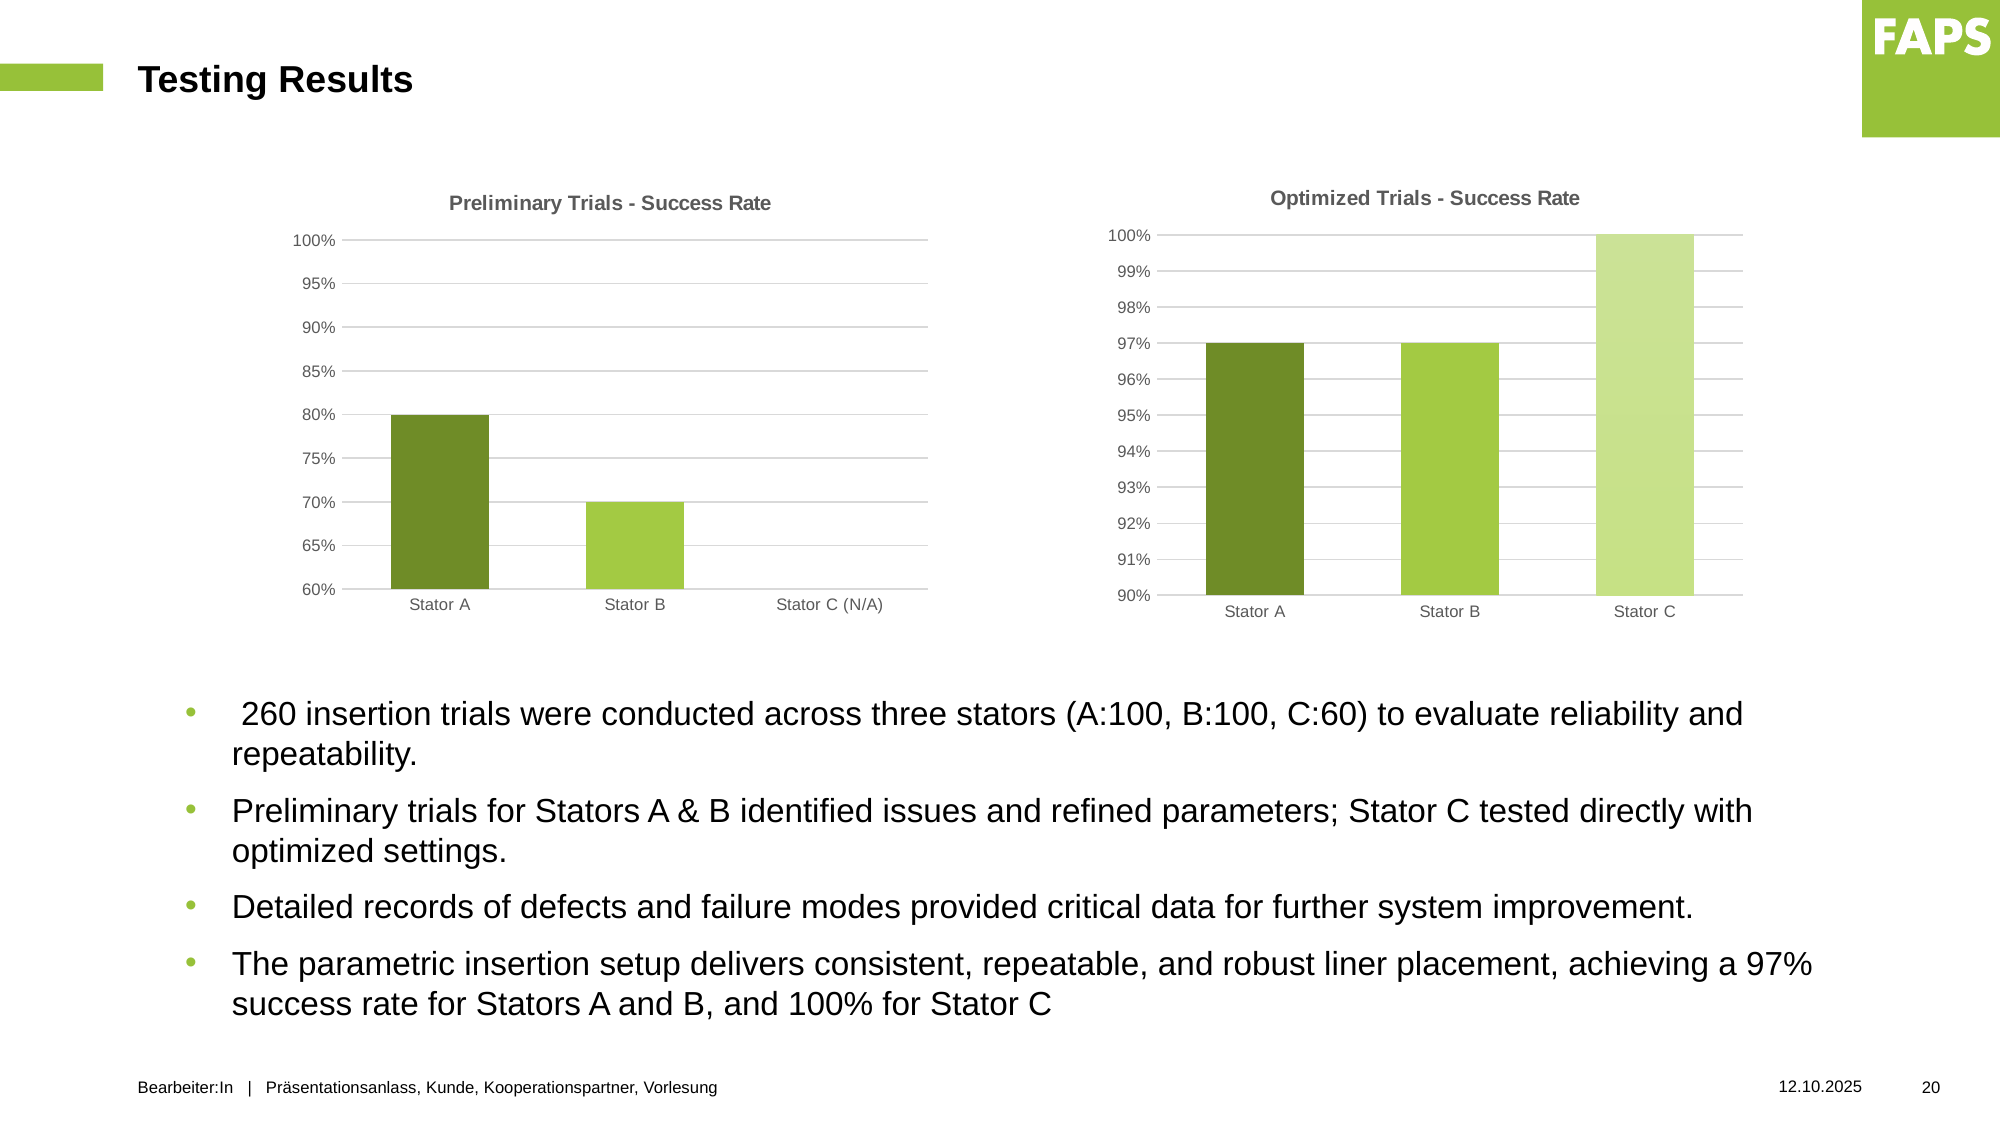

# Testing Results

### Chart: Optimized Trials - Success Rate

| Category |  |
|---|---|
| Stator A | 0.97 |
| Stator B | 0.97 |
| Stator C | 1.0 |

### Chart: Preliminary Trials - Success Rate

| Category |  |
|---|---|
| Stator A | 0.8 |
| Stator B | 0.7 |
| Stator C (N/A) | 0.0 |
 260 insertion trials were conducted across three stators (A:100, B:100, C:60) to evaluate reliability and repeatability.
Preliminary trials for Stators A & B identified issues and refined parameters; Stator C tested directly with optimized settings.
Detailed records of defects and failure modes provided critical data for further system improvement.
The parametric insertion setup delivers consistent, repeatable, and robust liner placement, achieving a 97% success rate for Stators A and B, and 100% for Stator C

12.10.2025
Bearbeiter:In   |   Präsentationsanlass, Kunde, Kooperationspartner, Vorlesung
20